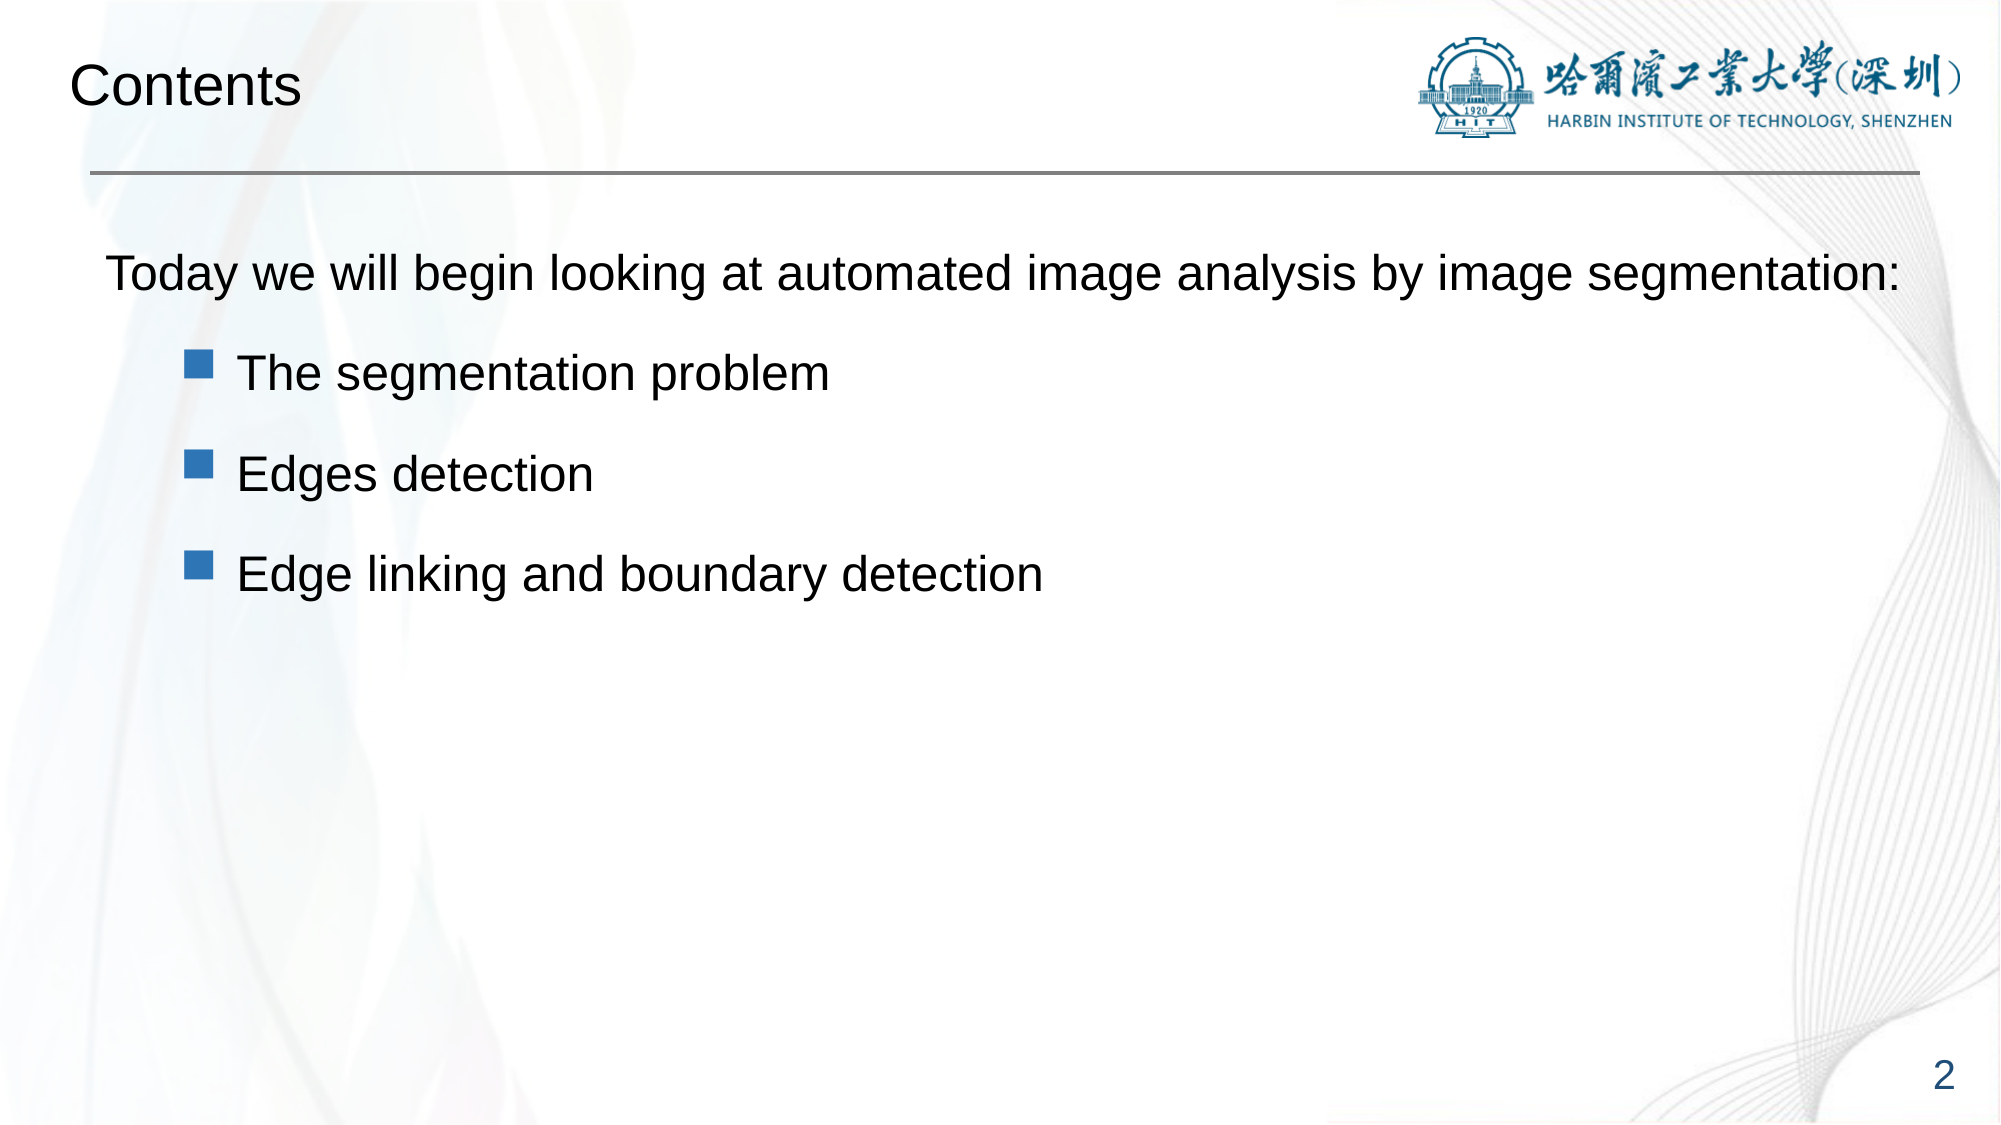

# Contents
Today we will begin looking at automated image analysis by image segmentation:
The segmentation problem
Edges detection
Edge linking and boundary detection
2